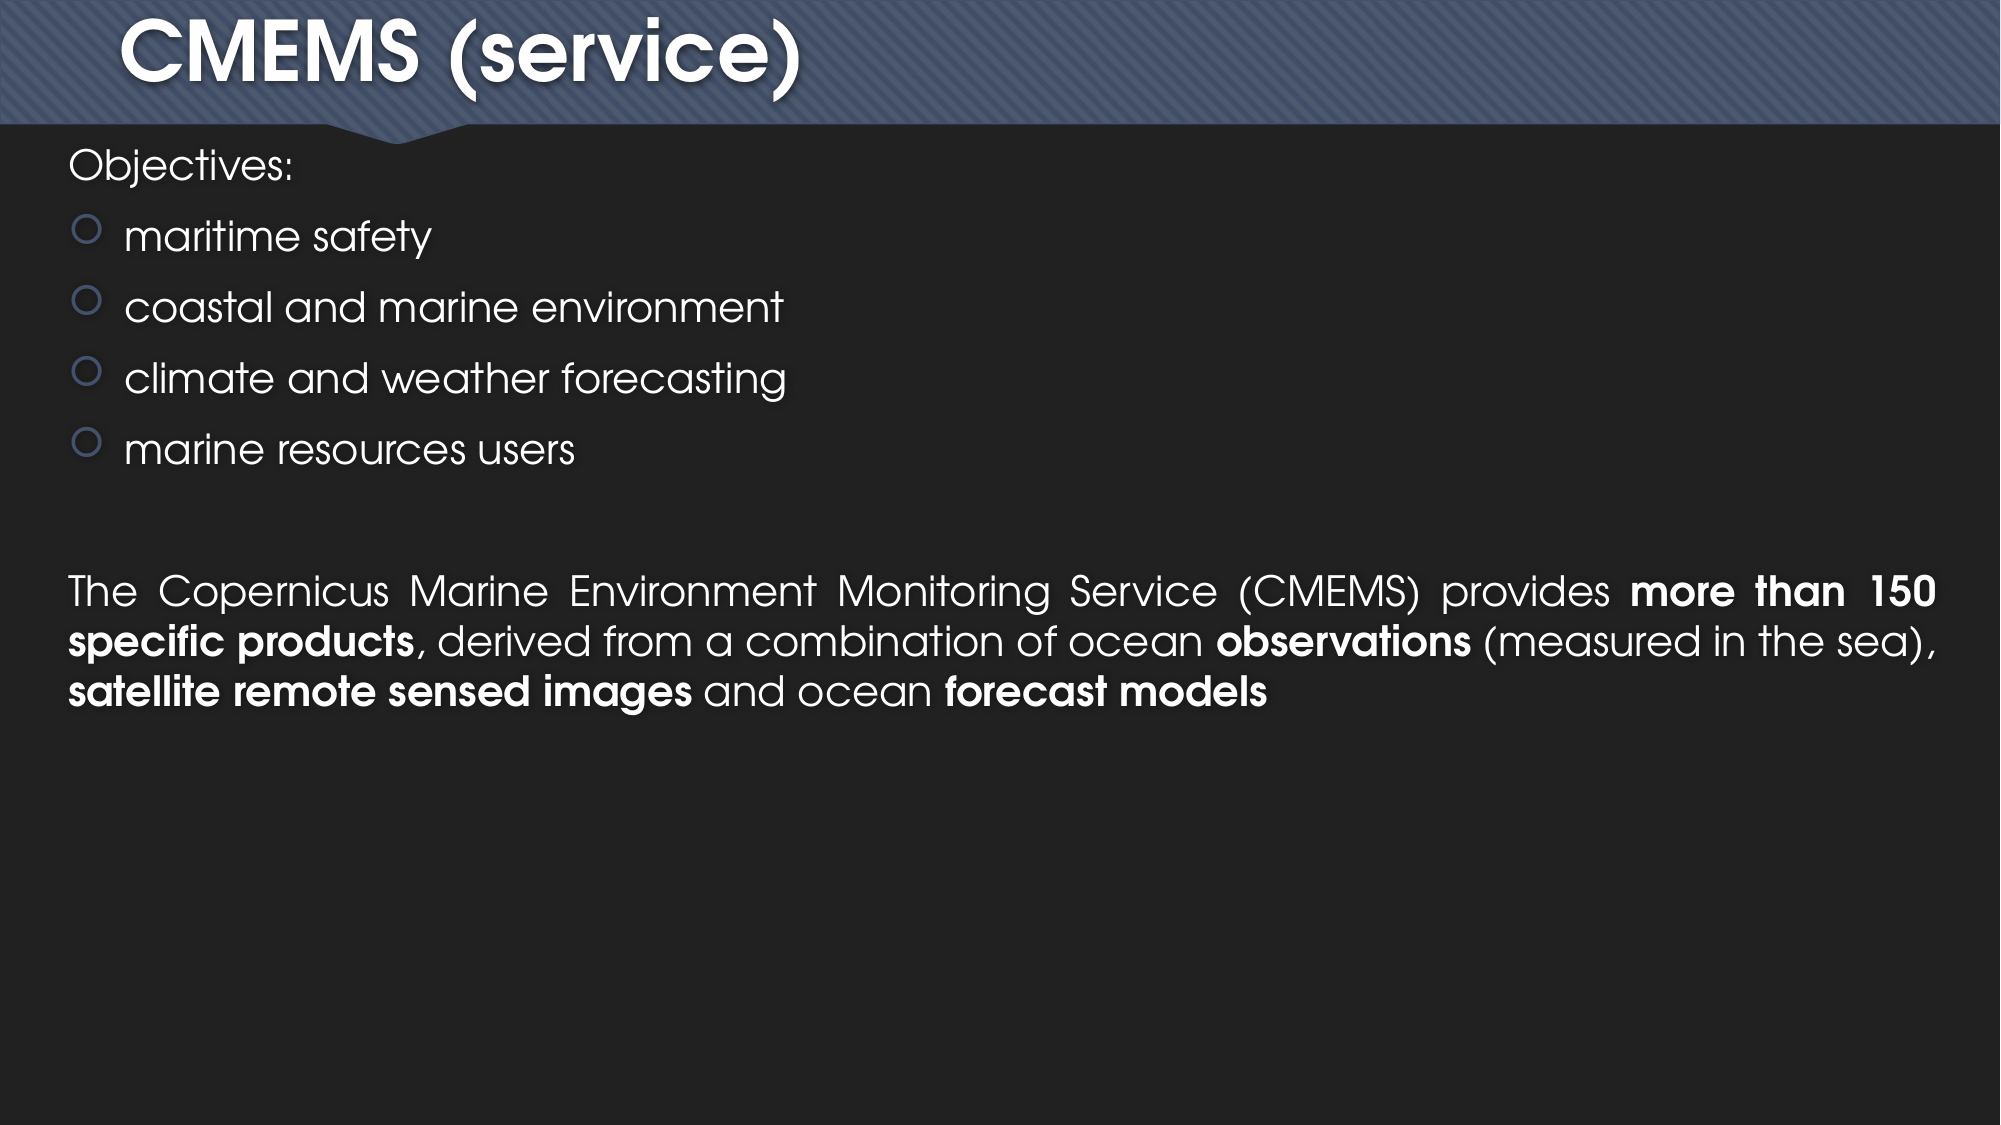

# CMEMS (service)
Objectives:
maritime safety
coastal and marine environment
climate and weather forecasting
marine resources users

The Copernicus Marine Environment Monitoring Service (CMEMS) provides more than 150 specific products, derived from a combination of ocean observations (measured in the sea), satellite remote sensed images and ocean forecast models